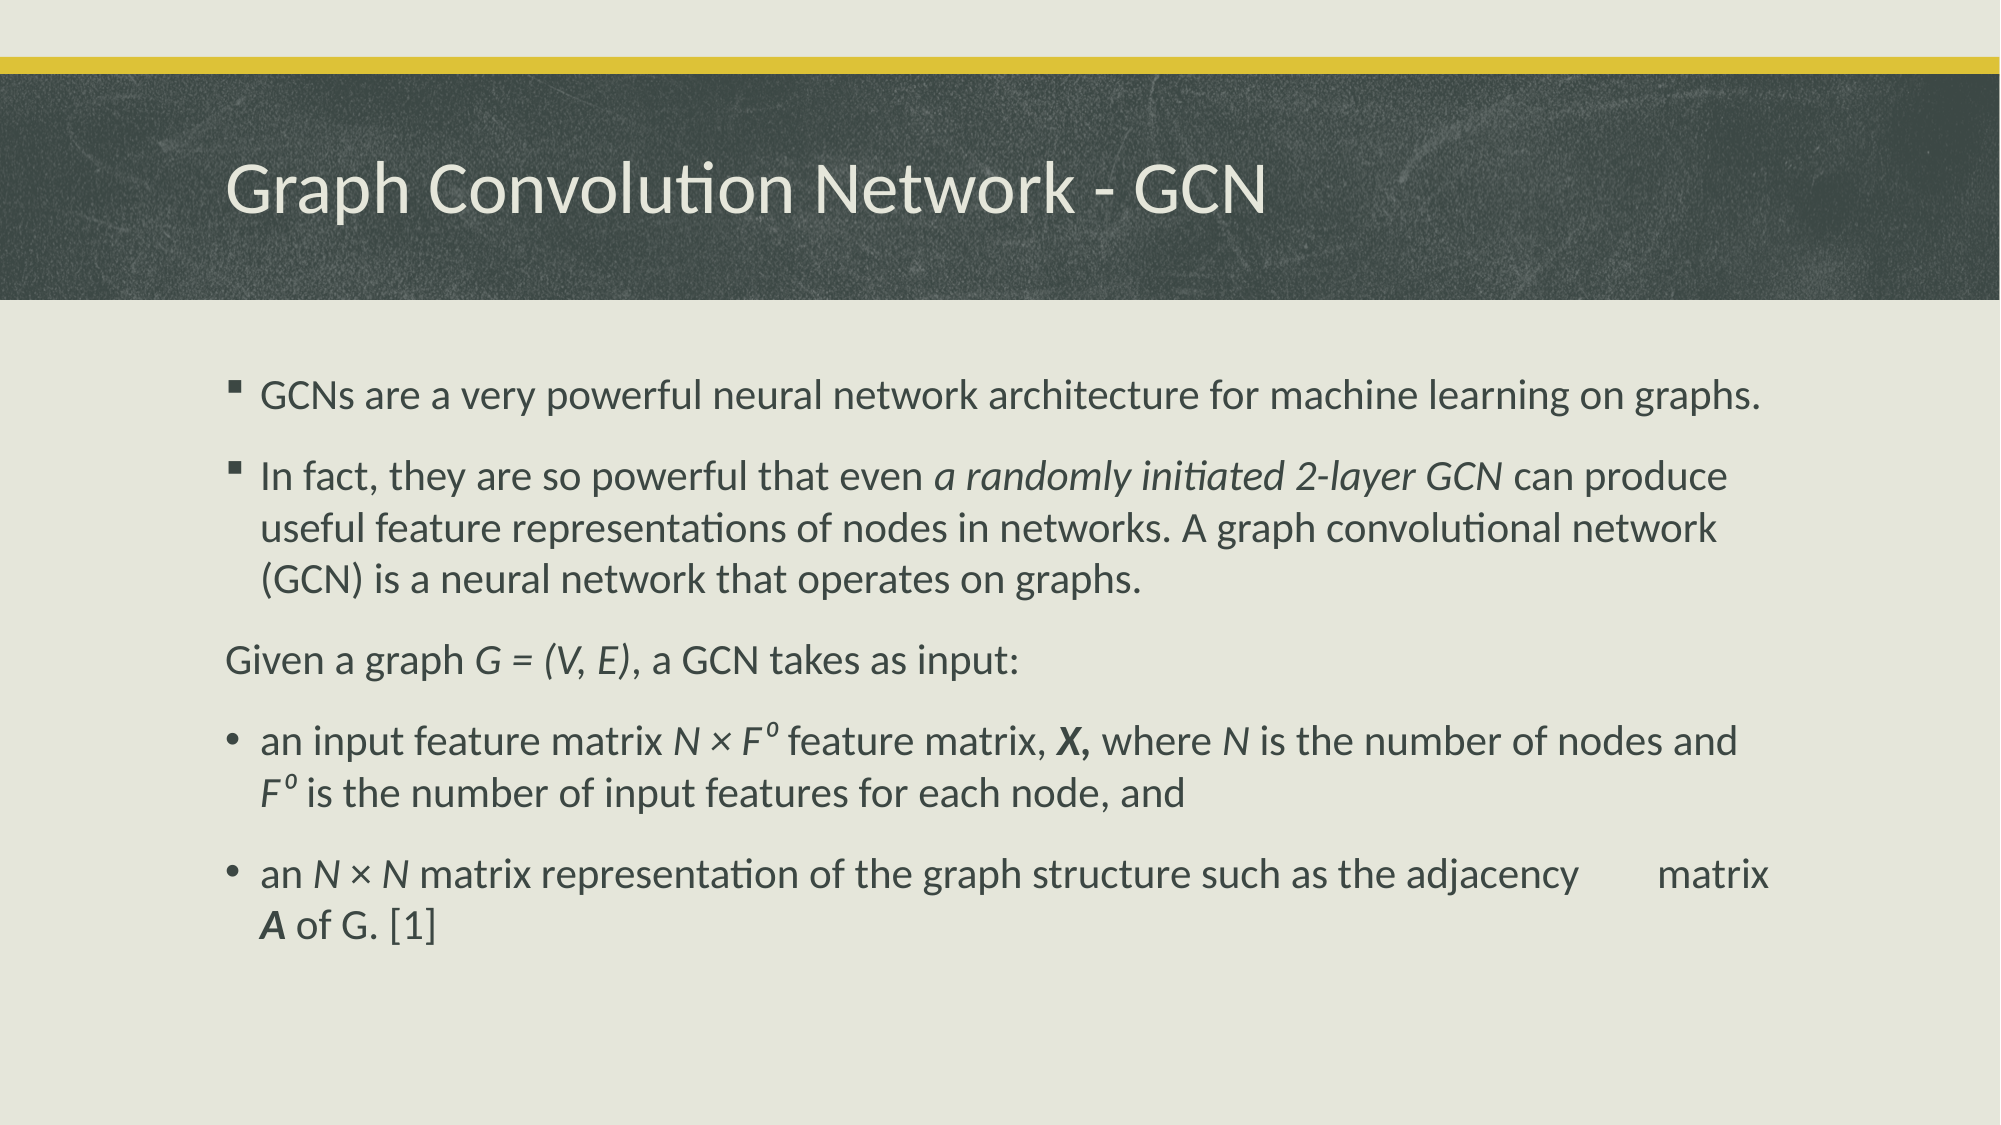

# Graph Convolution Network - GCN
GCNs are a very powerful neural network architecture for machine learning on graphs.
In fact, they are so powerful that even a randomly initiated 2-layer GCN can produce useful feature representations of nodes in networks. A graph convolutional network (GCN) is a neural network that operates on graphs.
Given a graph G = (V, E), a GCN takes as input:
an input feature matrix N × F⁰ feature matrix, X, where N is the number of nodes and F⁰ is the number of input features for each node, and
an N × N matrix representation of the graph structure such as the adjacency        matrix A of G. [1]